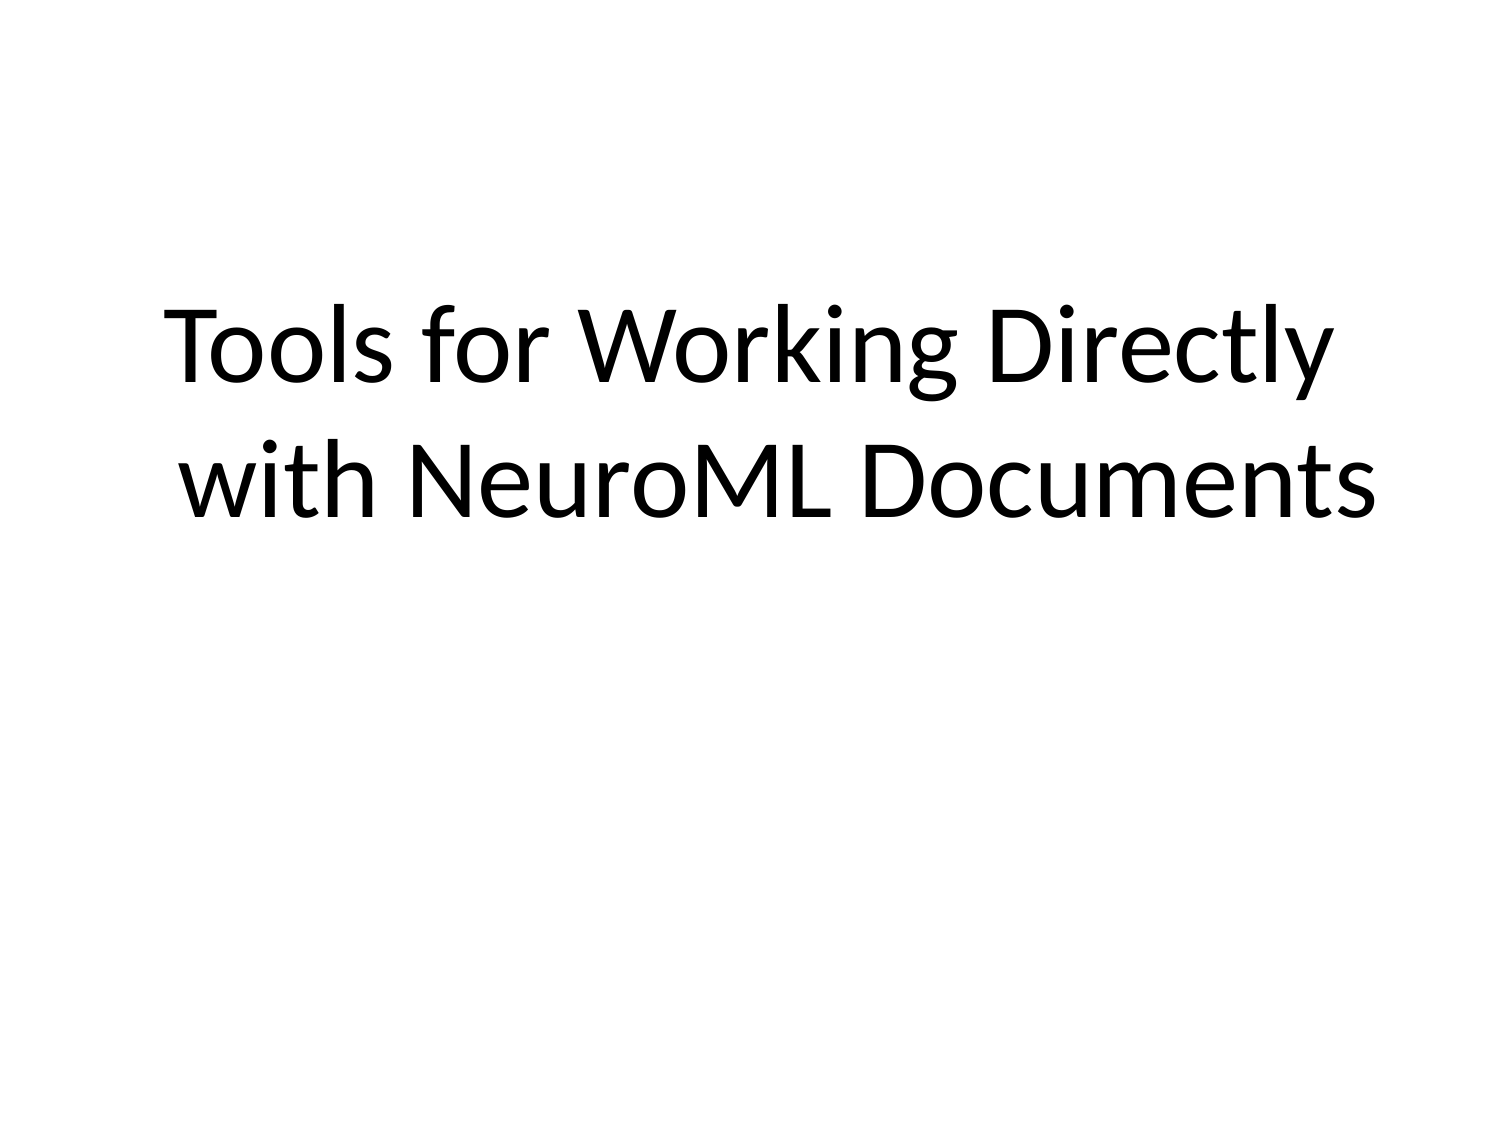

Tools for Working Directly with NeuroML Documents
MCMSC Mini-workshop 2011                                         Approaches for Model Reproducibility